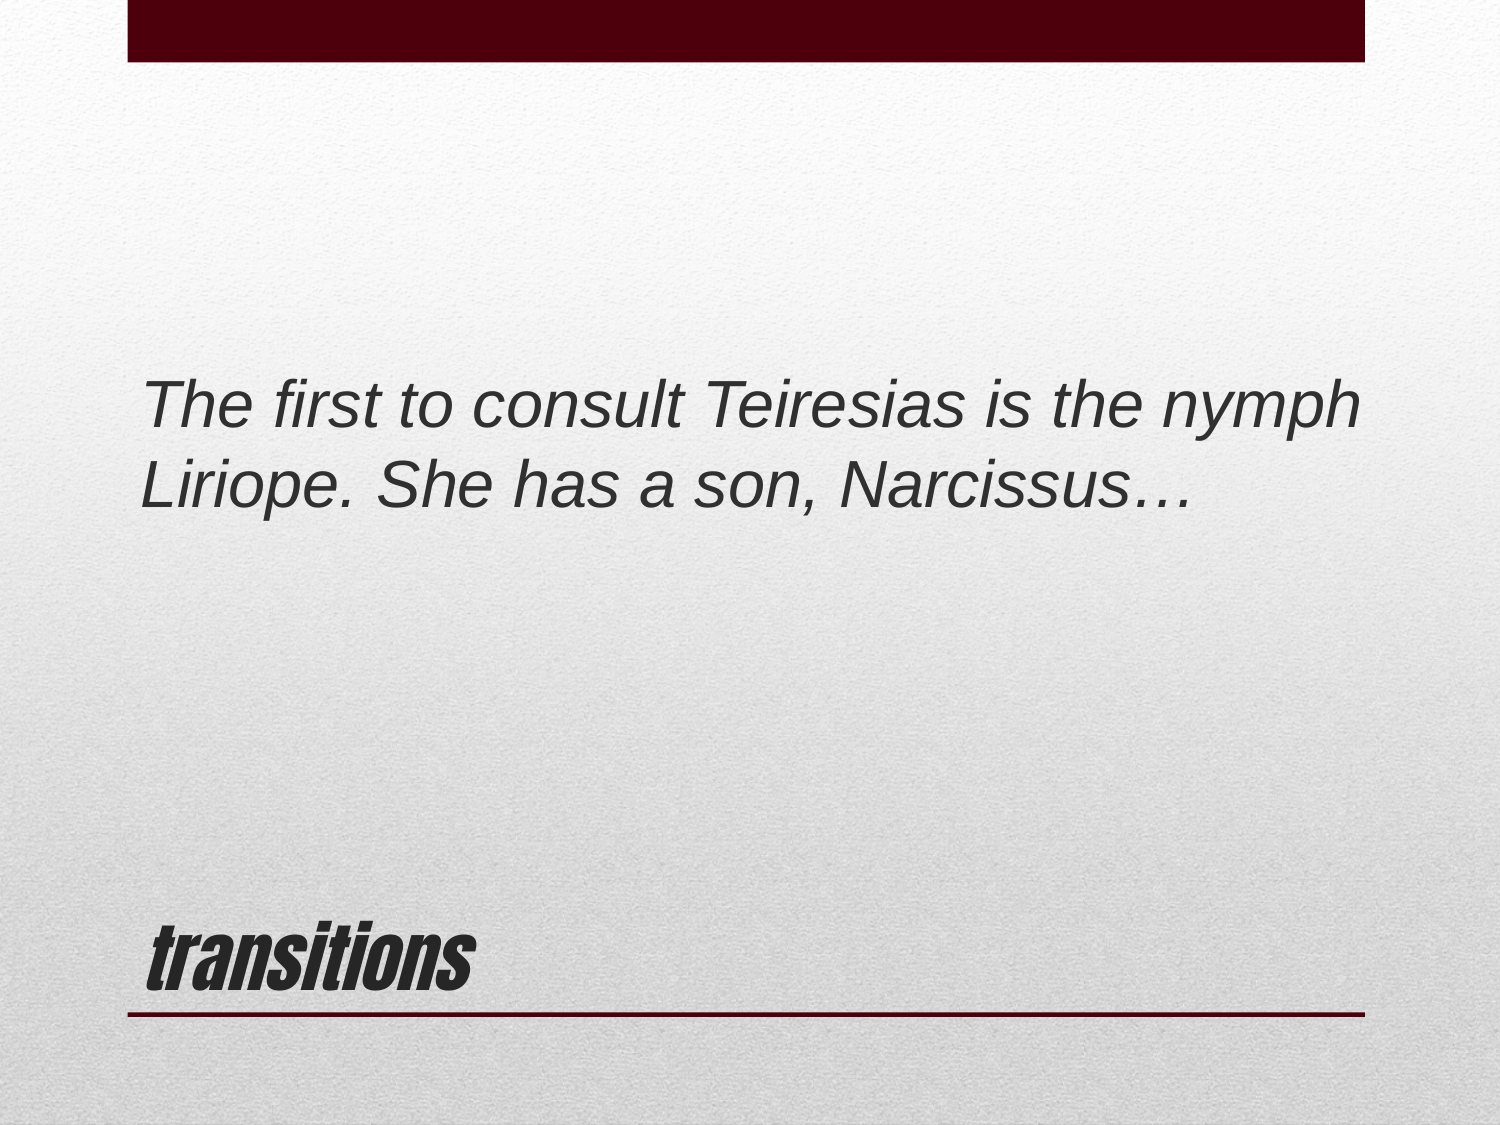

The first to consult Teiresias is the nymph Liriope. She has a son, Narcissus…
# transitions